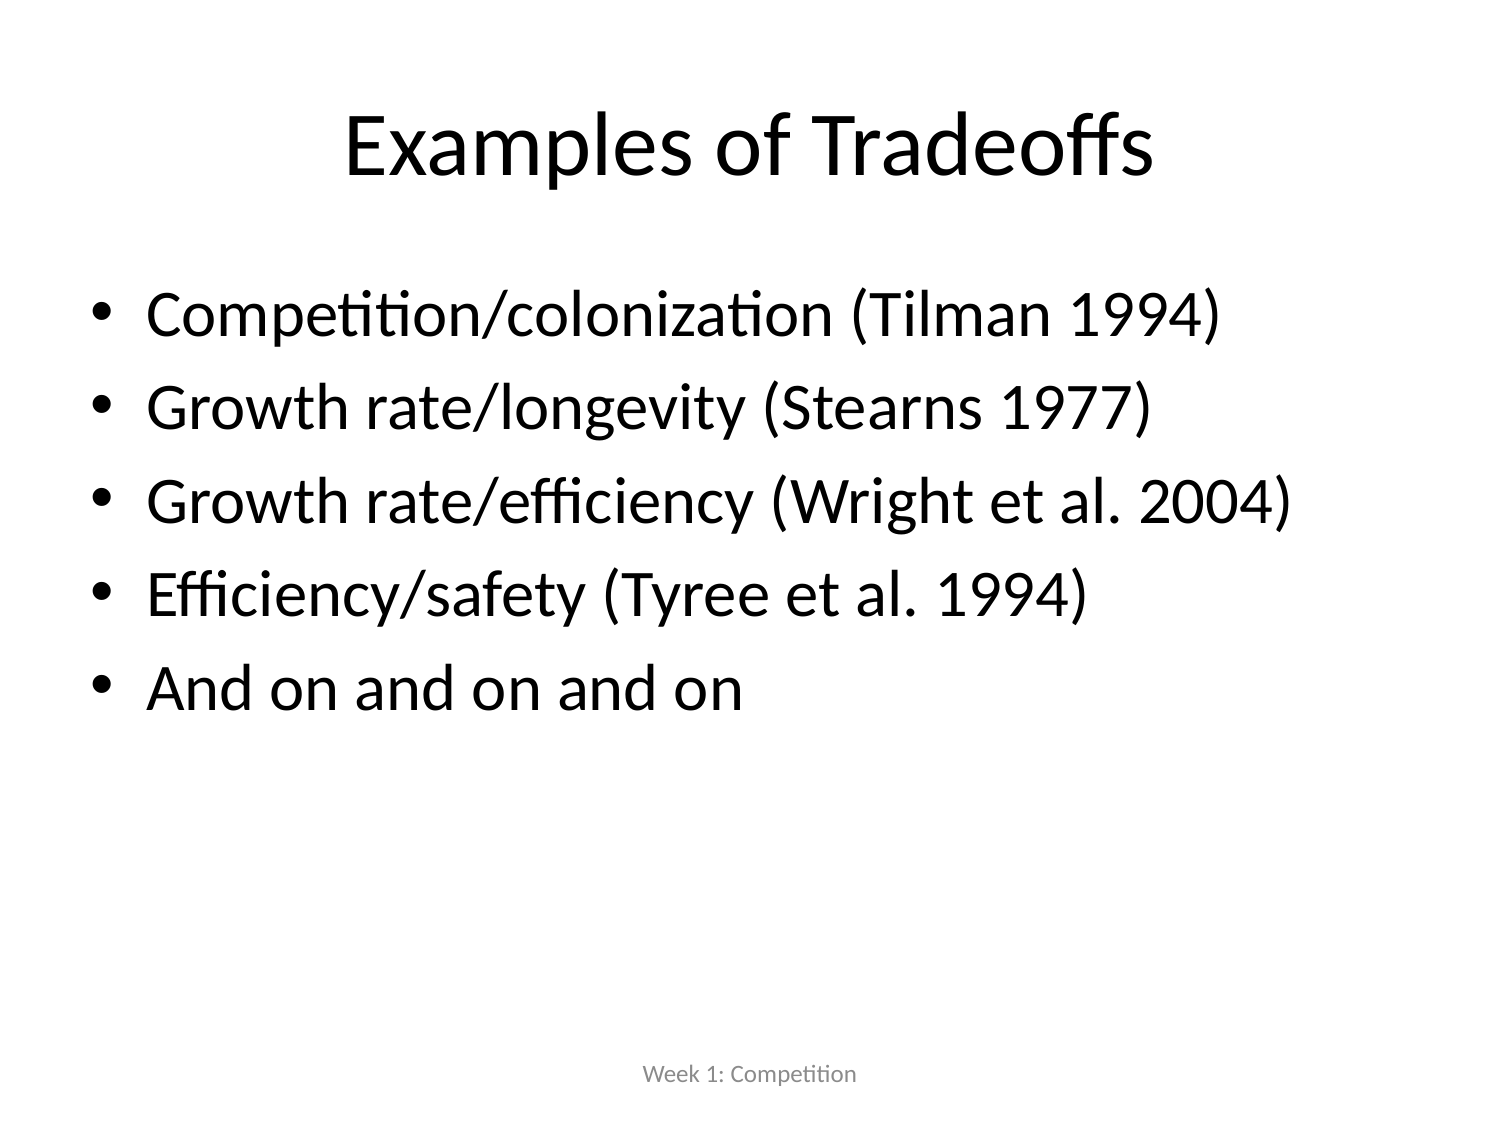

# Examples of Tradeoffs
Competition/colonization (Tilman 1994)
Growth rate/longevity (Stearns 1977)
Growth rate/efficiency (Wright et al. 2004)
Efficiency/safety (Tyree et al. 1994)
And on and on and on
Week 1: Competition